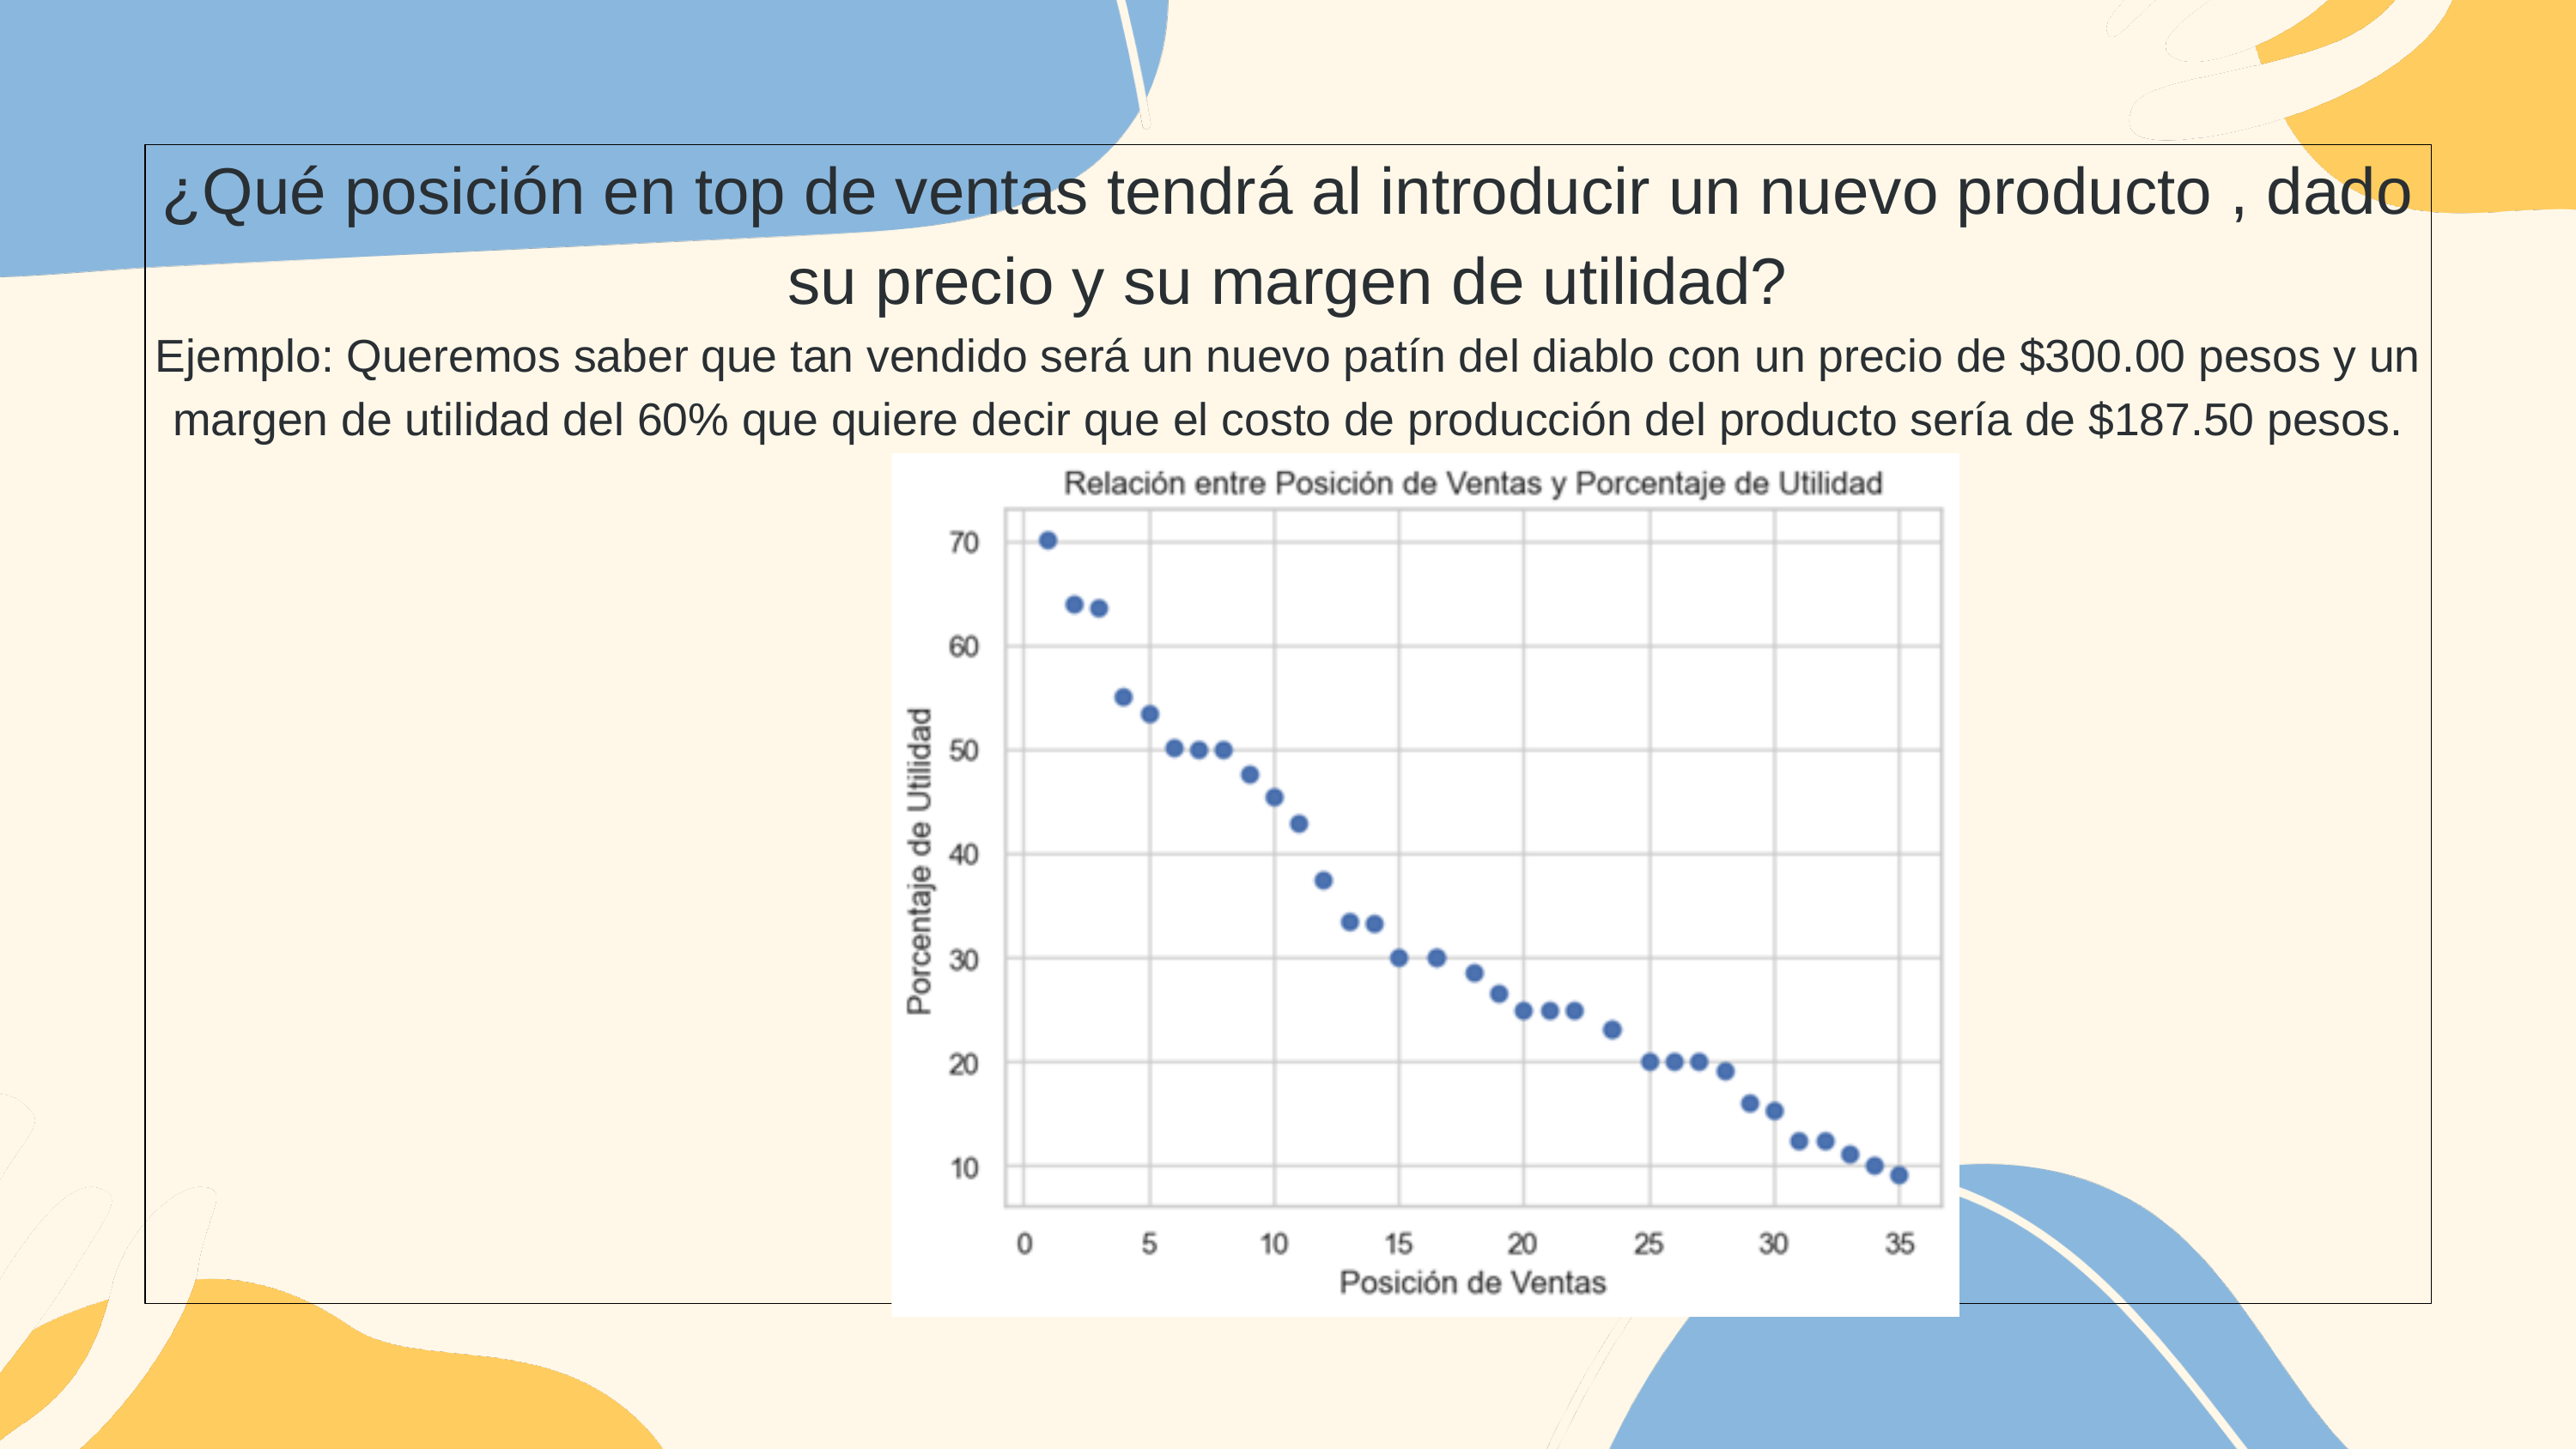

¿Qué posición en top de ventas tendrá al introducir un nuevo producto , dado su precio y su margen de utilidad?
Ejemplo: Queremos saber que tan vendido será un nuevo patín del diablo con un precio de $300.00 pesos y un margen de utilidad del 60% que quiere decir que el costo de producción del producto sería de $187.50 pesos.